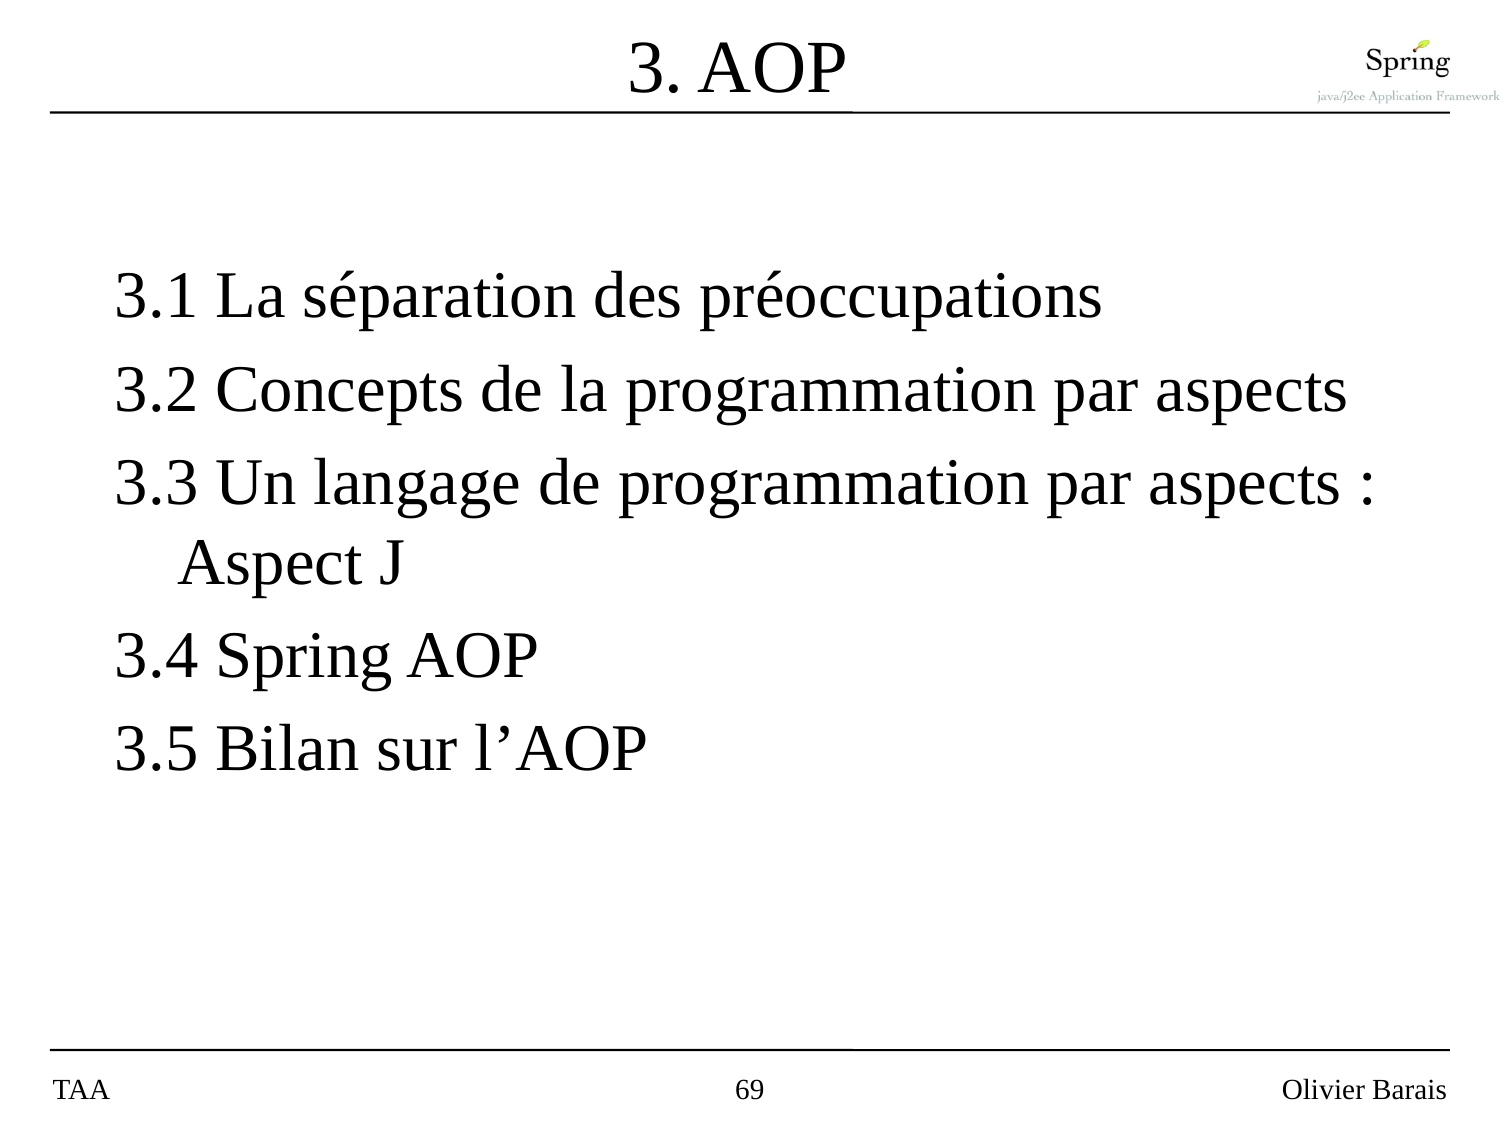

# 3. AOP
3.1 La séparation des préoccupations
3.2 Concepts de la programmation par aspects
3.3 Un langage de programmation par aspects : Aspect J
3.4 Spring AOP
3.5 Bilan sur l’AOP
TAA
69
Olivier Barais